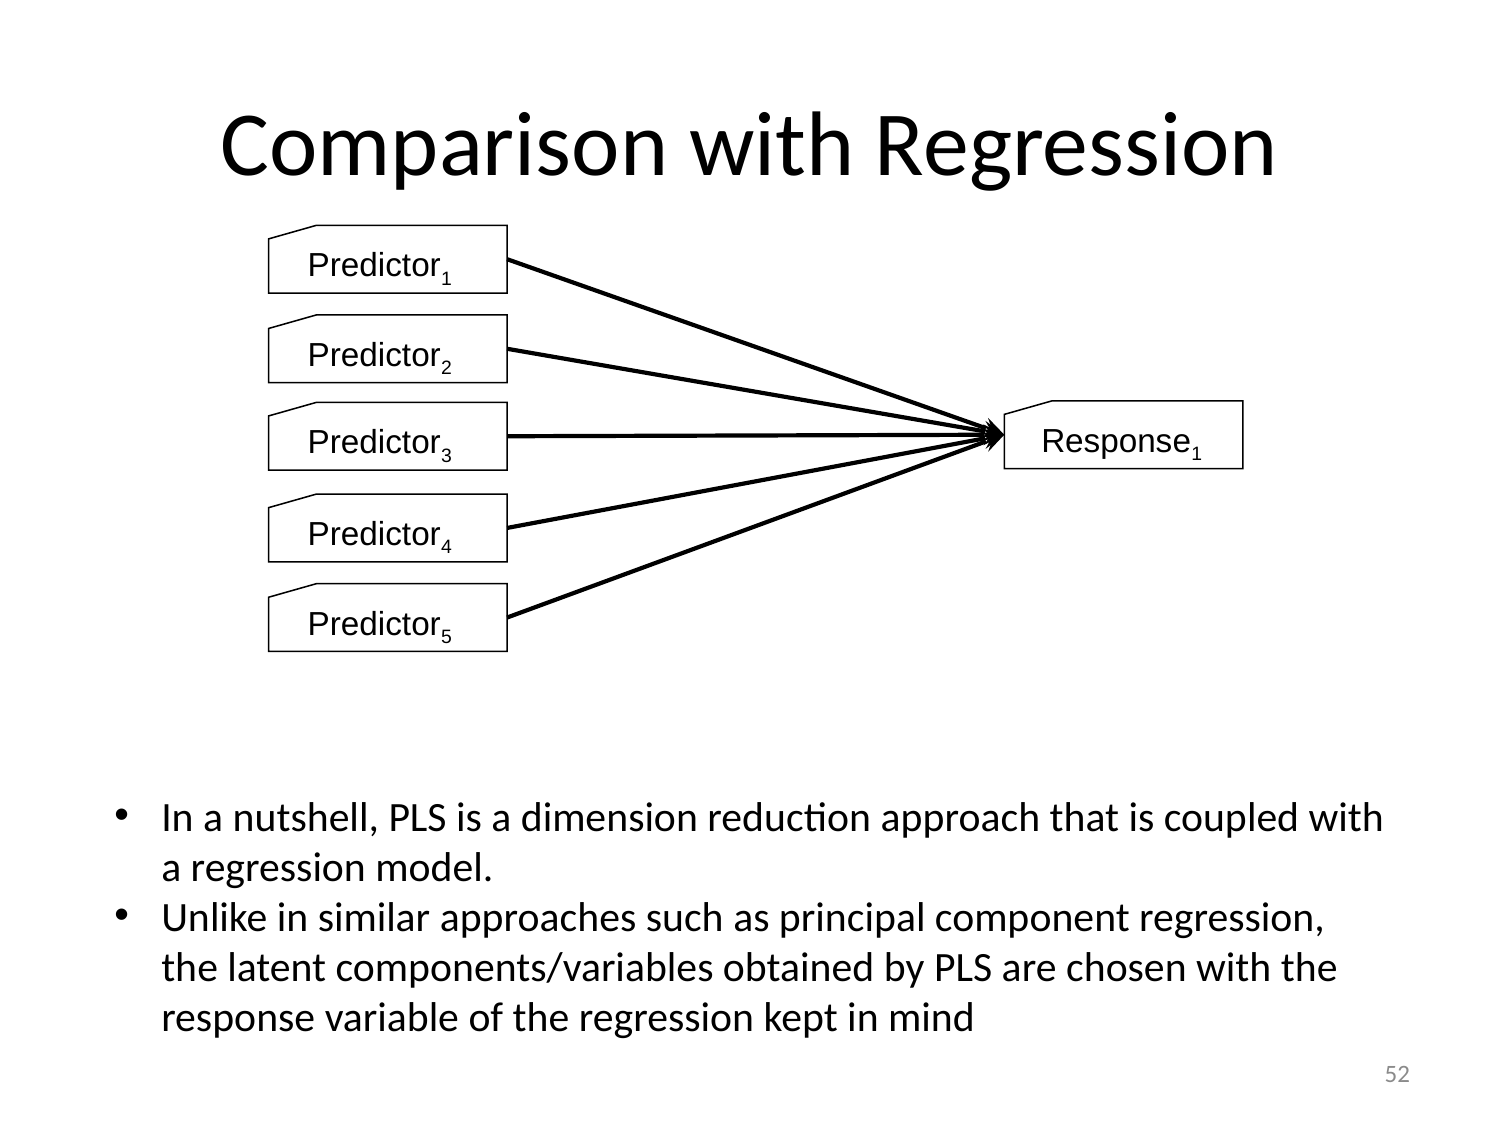

# Comparison with Regression

Predictor1

Predictor2

Response1

Predictor3

Predictor4

Predictor5
In a nutshell, PLS is a dimension reduction approach that is coupled with a regression model.
Unlike in similar approaches such as principal component regression, the latent components/variables obtained by PLS are chosen with the response variable of the regression kept in mind
52